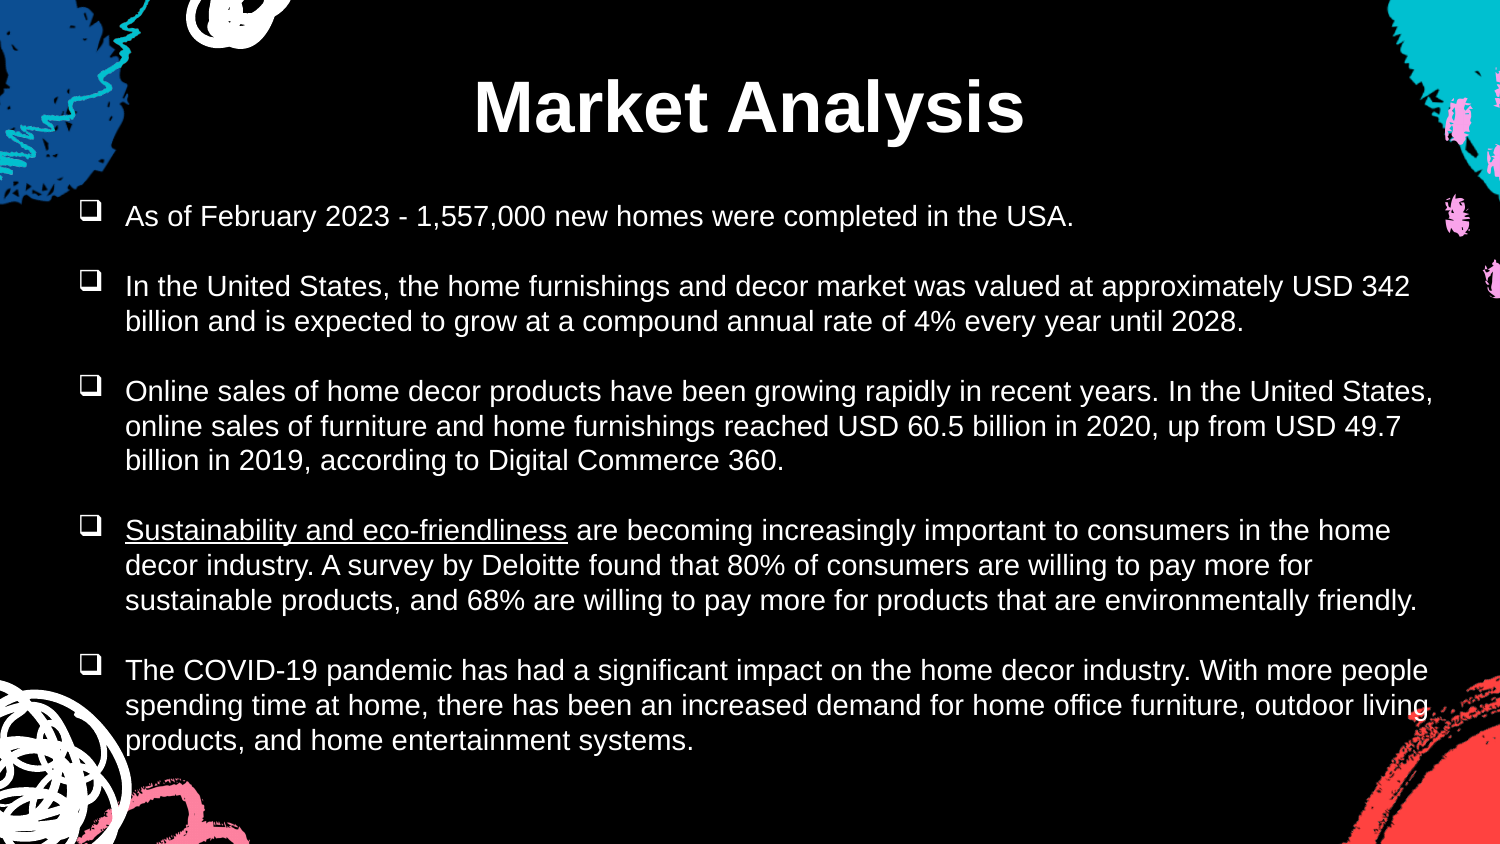

Market Analysis
As of February 2023 - 1,557,000 new homes were completed in the USA.

In the United States, the home furnishings and decor market was valued at approximately USD 342 billion and is expected to grow at a compound annual rate of 4% every year until 2028.

Online sales of home decor products have been growing rapidly in recent years. In the United States, online sales of furniture and home furnishings reached USD 60.5 billion in 2020, up from USD 49.7 billion in 2019, according to Digital Commerce 360.

Sustainability and eco-friendliness are becoming increasingly important to consumers in the home decor industry. A survey by Deloitte found that 80% of consumers are willing to pay more for sustainable products, and 68% are willing to pay more for products that are environmentally friendly.

The COVID-19 pandemic has had a significant impact on the home decor industry. With more people spending time at home, there has been an increased demand for home office furniture, outdoor living products, and home entertainment systems.